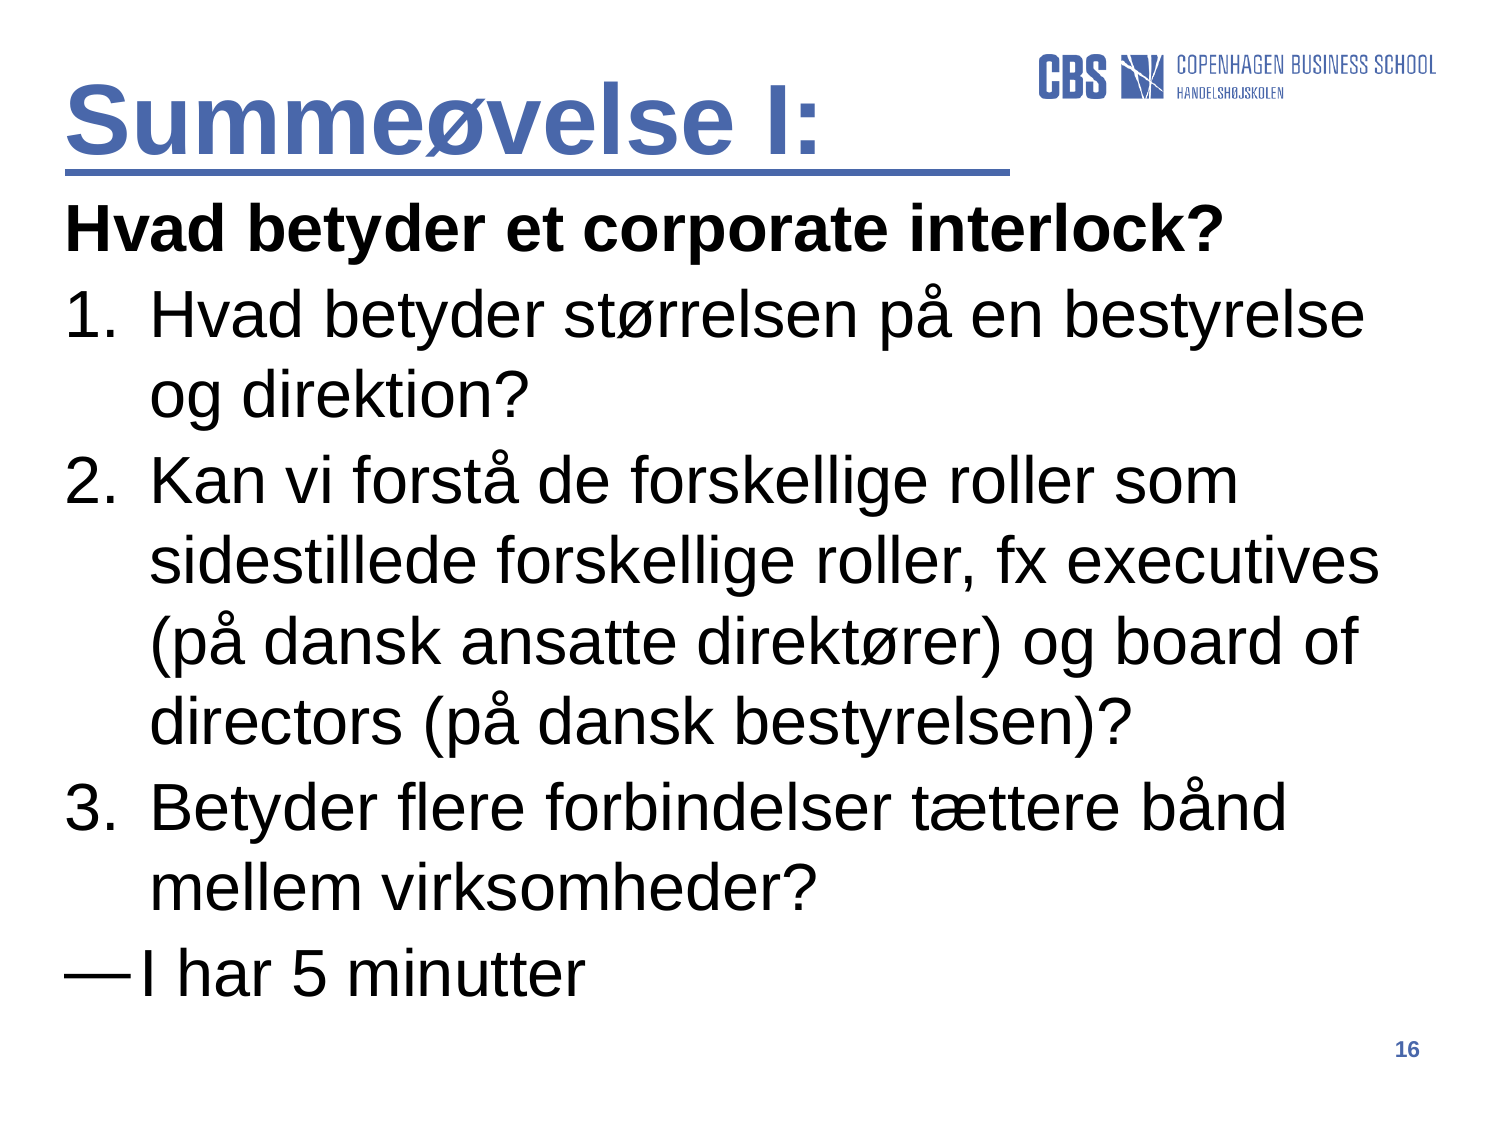

Summeøvelse I:
Hvad betyder et corporate interlock?
Hvad betyder størrelsen på en bestyrelse og direktion?
Kan vi forstå de forskellige roller som sidestillede forskellige roller, fx executives (på dansk ansatte direktører) og board of directors (på dansk bestyrelsen)?
Betyder flere forbindelser tættere bånd mellem virksomheder?
I har 5 minutter